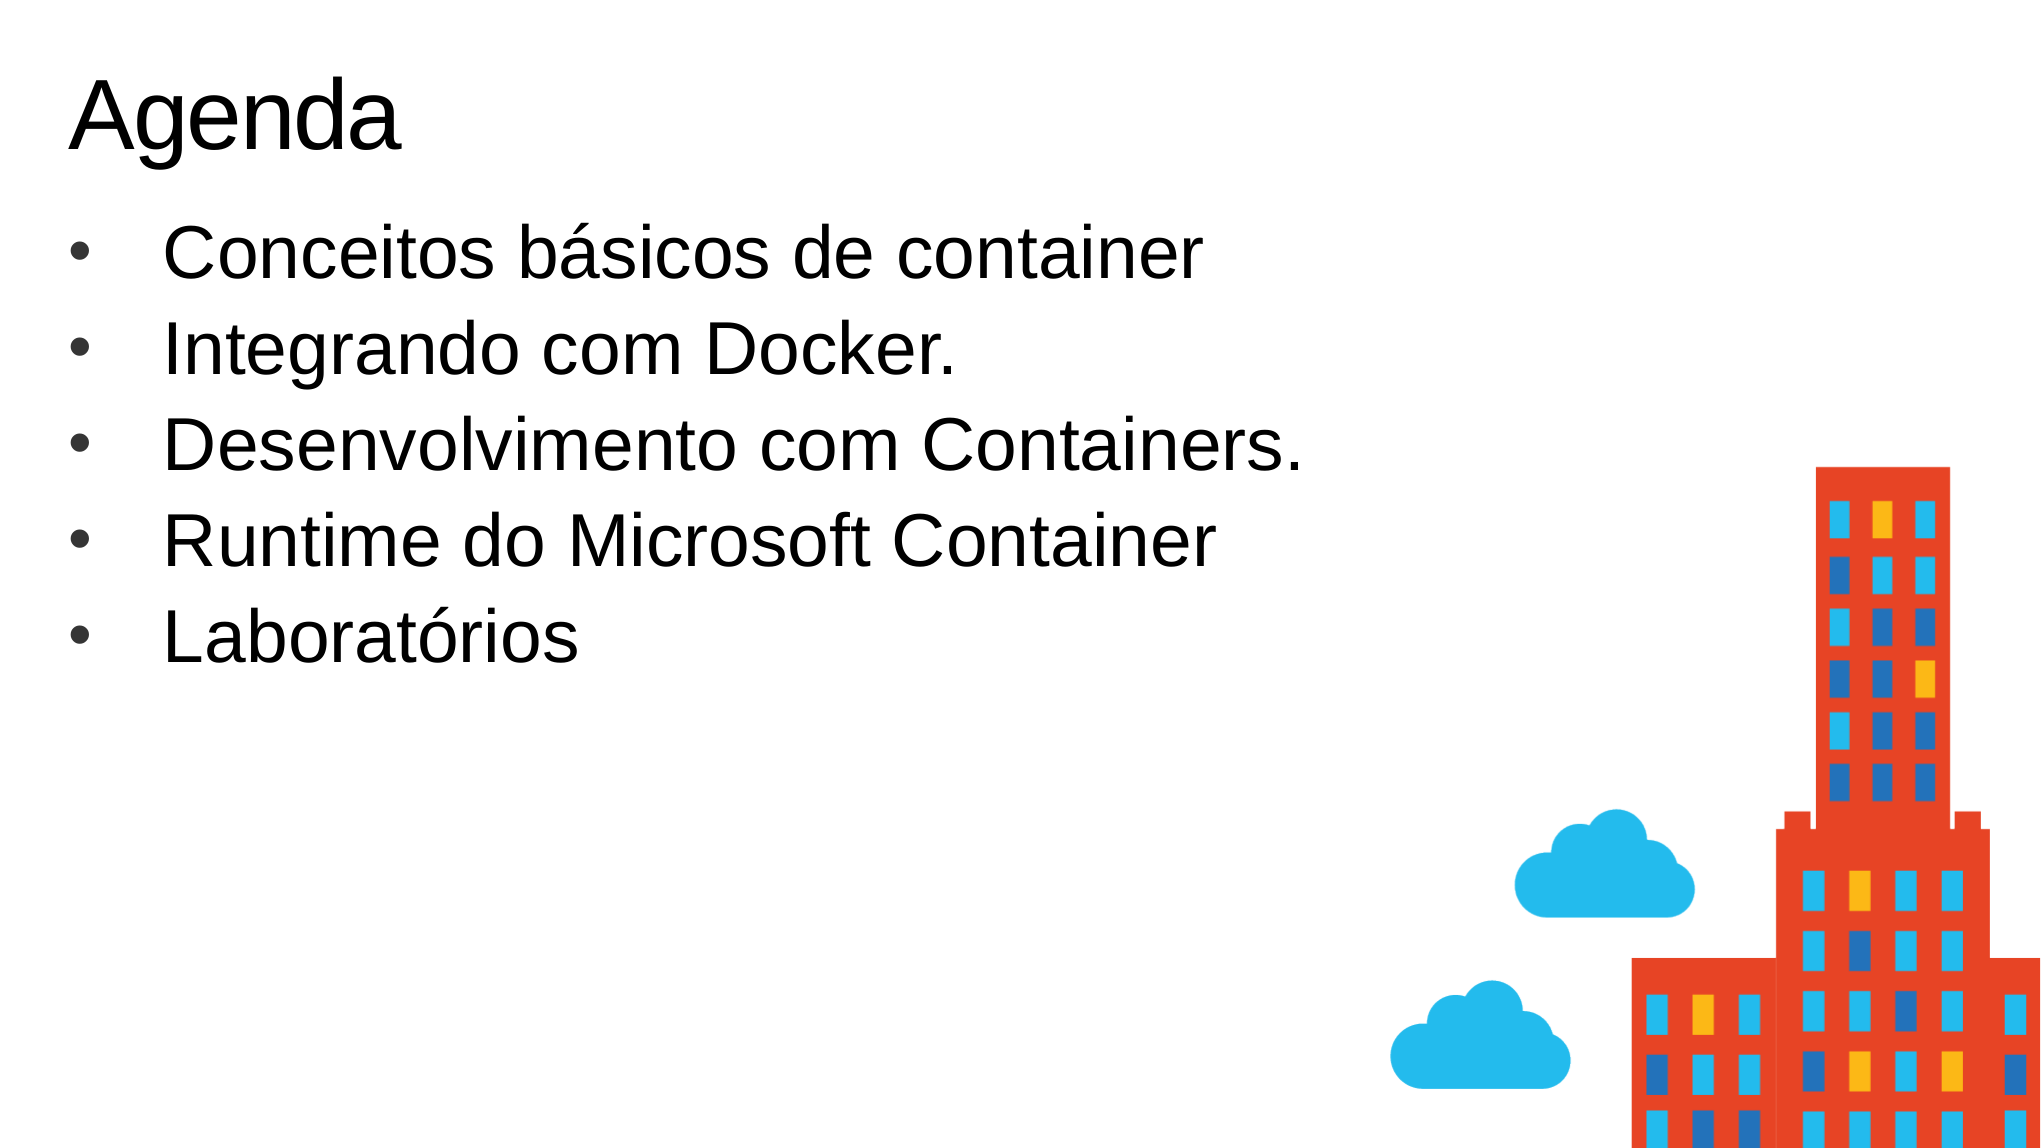

# Agenda
Conceitos básicos de container
Integrando com Docker.
Desenvolvimento com Containers.
Runtime do Microsoft Container
Laboratórios